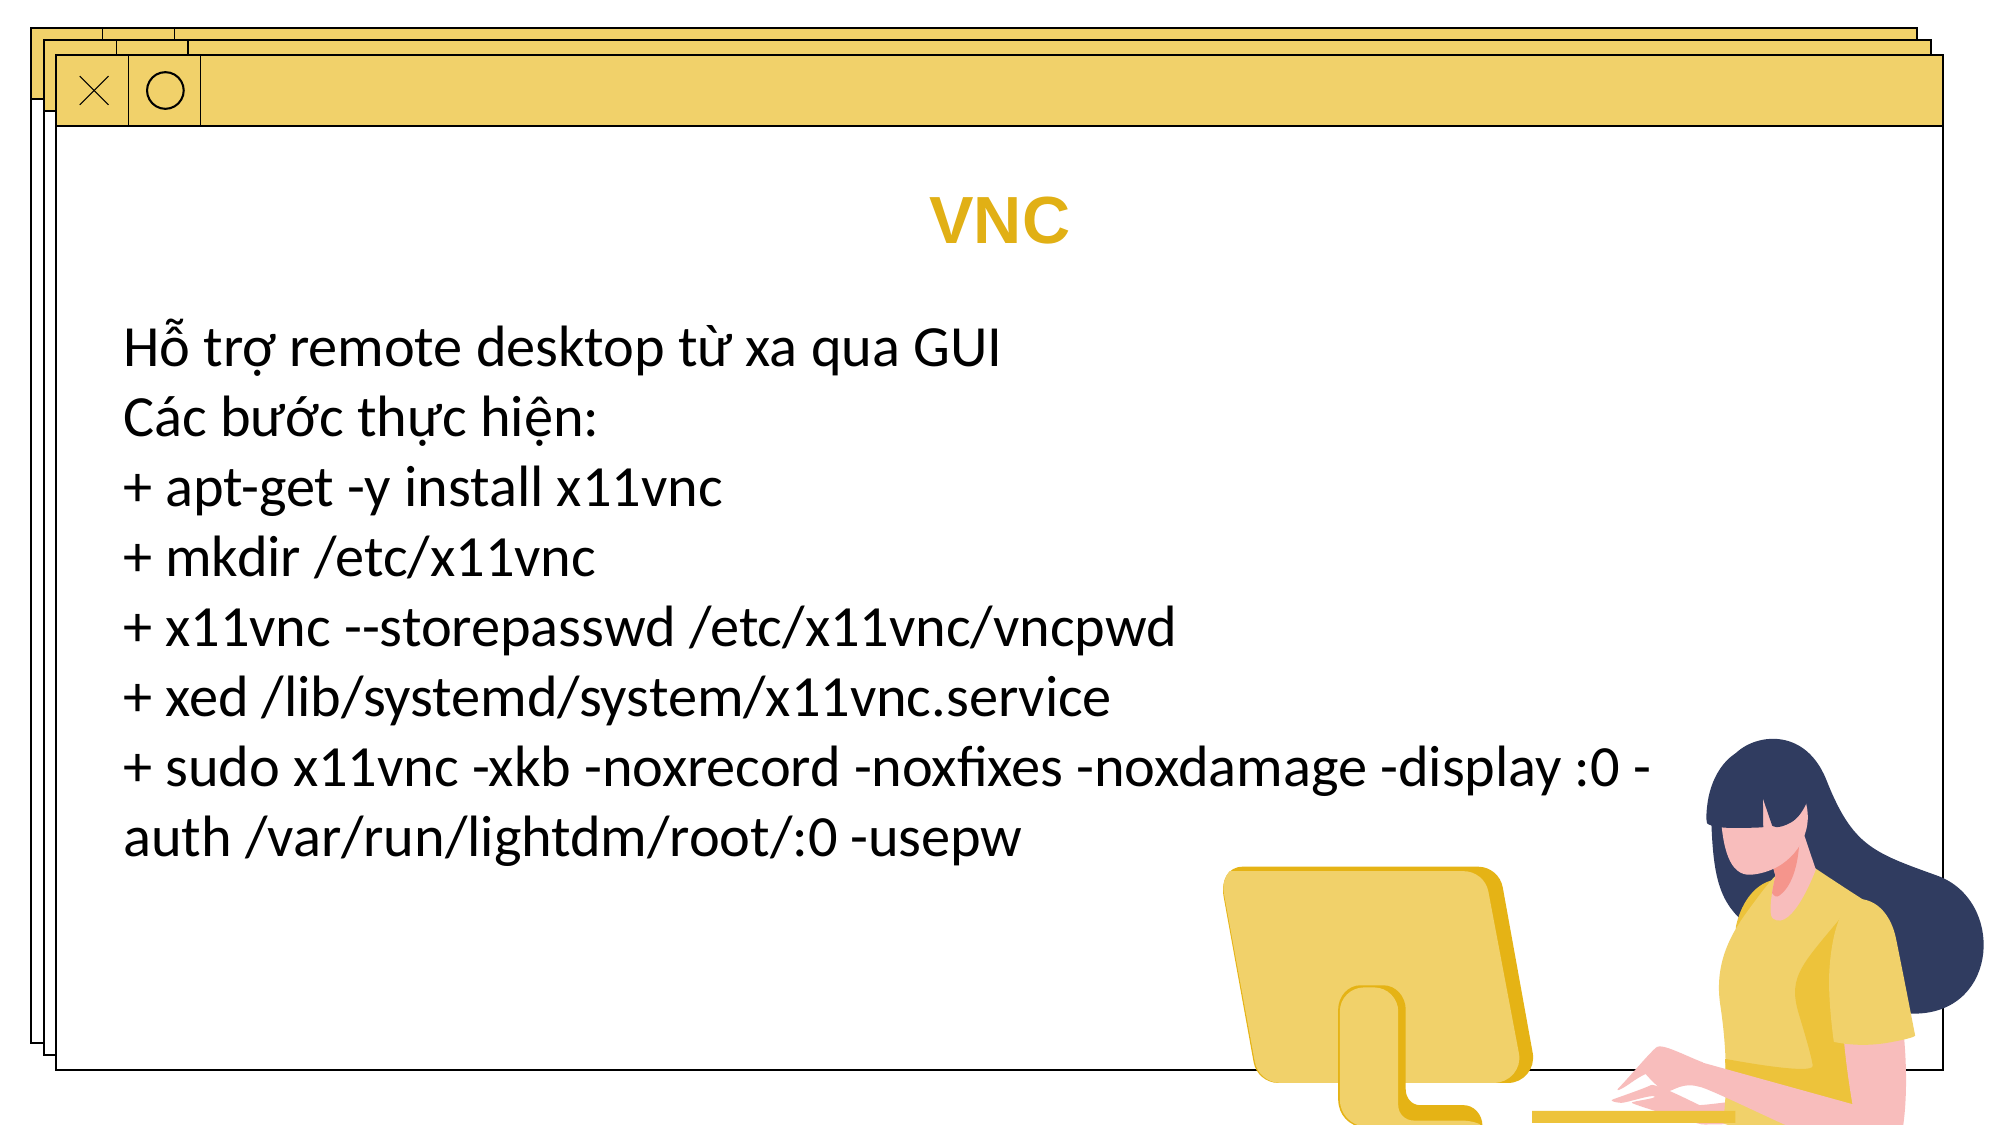

VNC
Hỗ trợ remote desktop từ xa qua GUI
Các bước thực hiện:
+ apt-get -y install x11vnc
+ mkdir /etc/x11vnc
+ x11vnc --storepasswd /etc/x11vnc/vncpwd
+ xed /lib/systemd/system/x11vnc.service
+ sudo x11vnc -xkb -noxrecord -noxfixes -noxdamage -display :0 -auth /var/run/lightdm/root/:0 -usepw